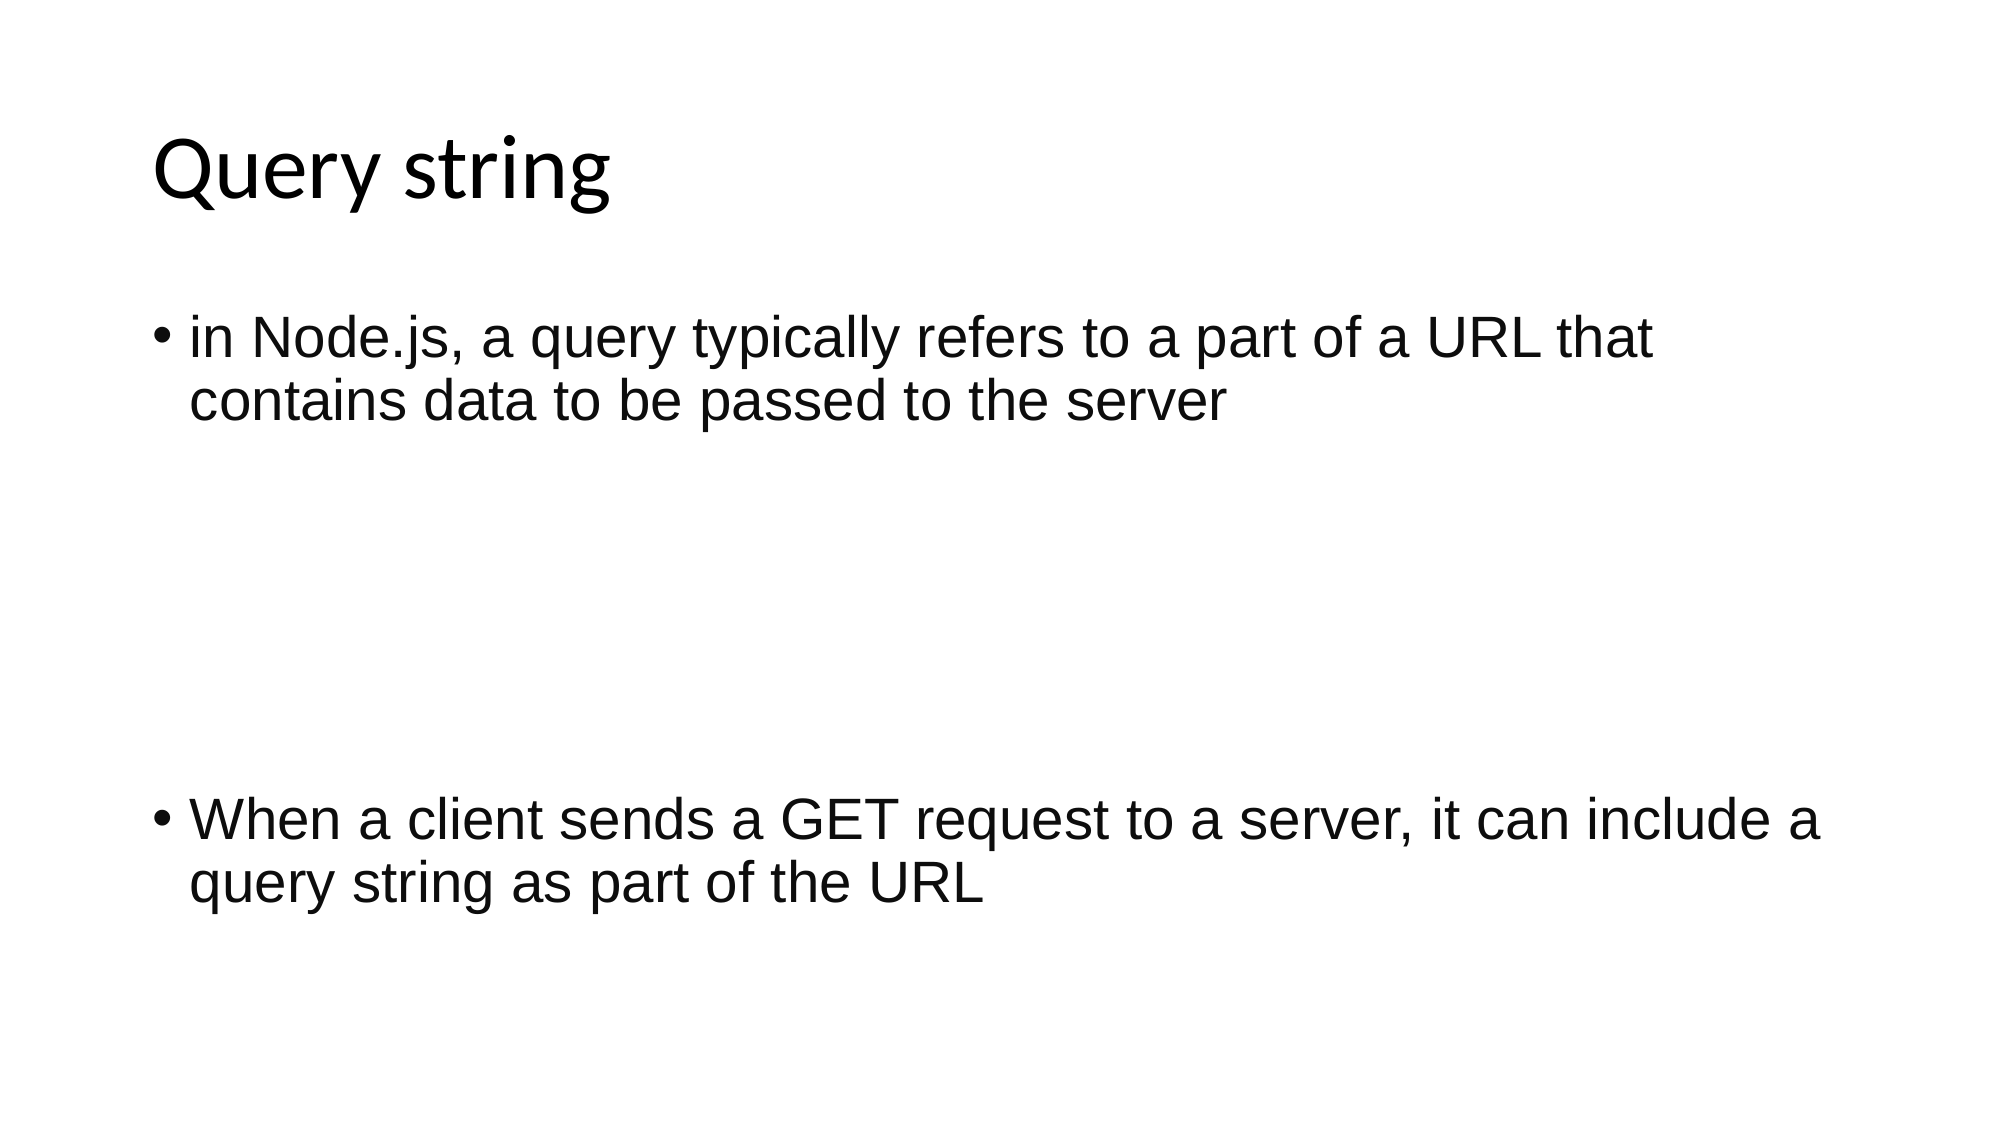

# Query string
in Node.js, a query typically refers to a part of a URL that contains data to be passed to the server

When a client sends a GET request to a server, it can include a query string as part of the URL